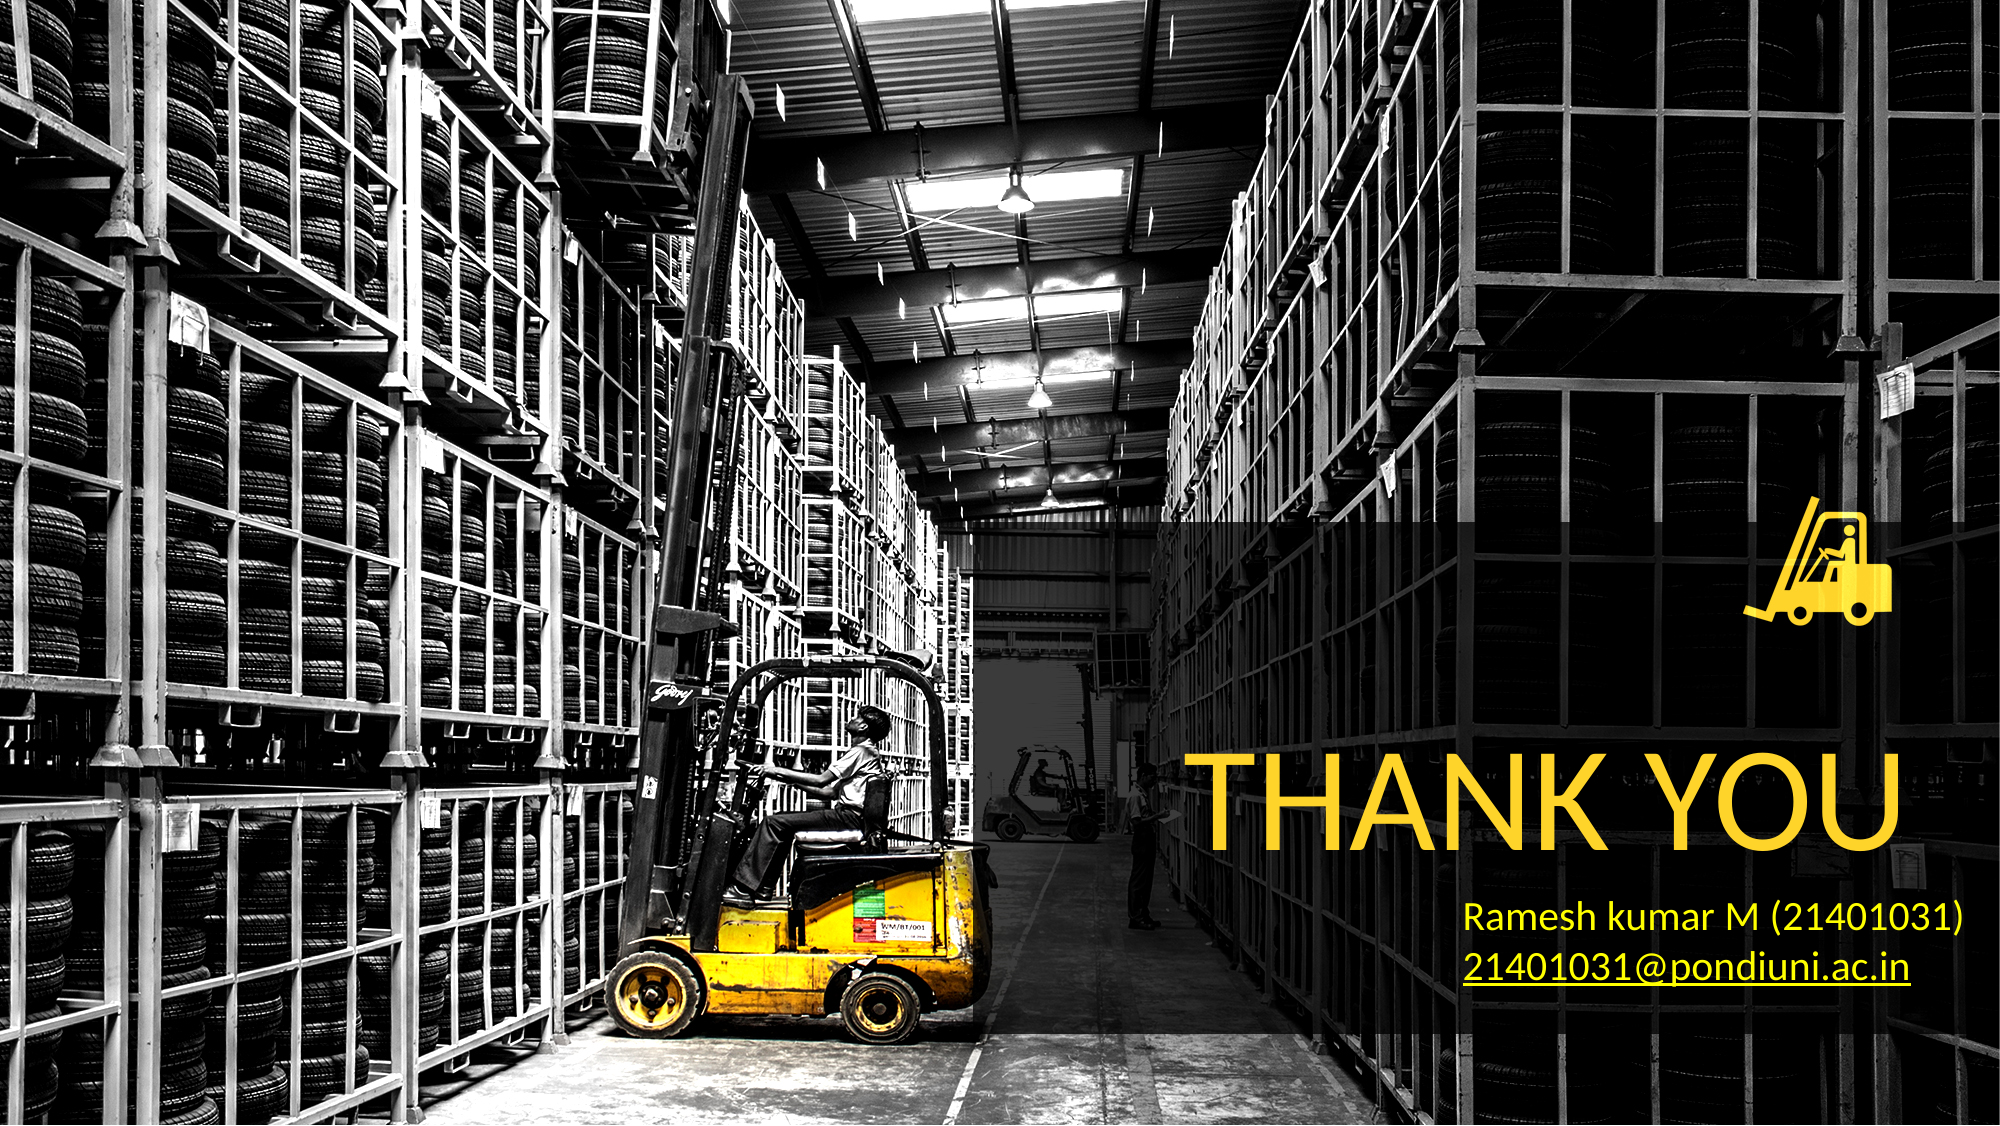

# THANK YOU
Ramesh kumar M (21401031)
21401031@pondiuni.ac.in